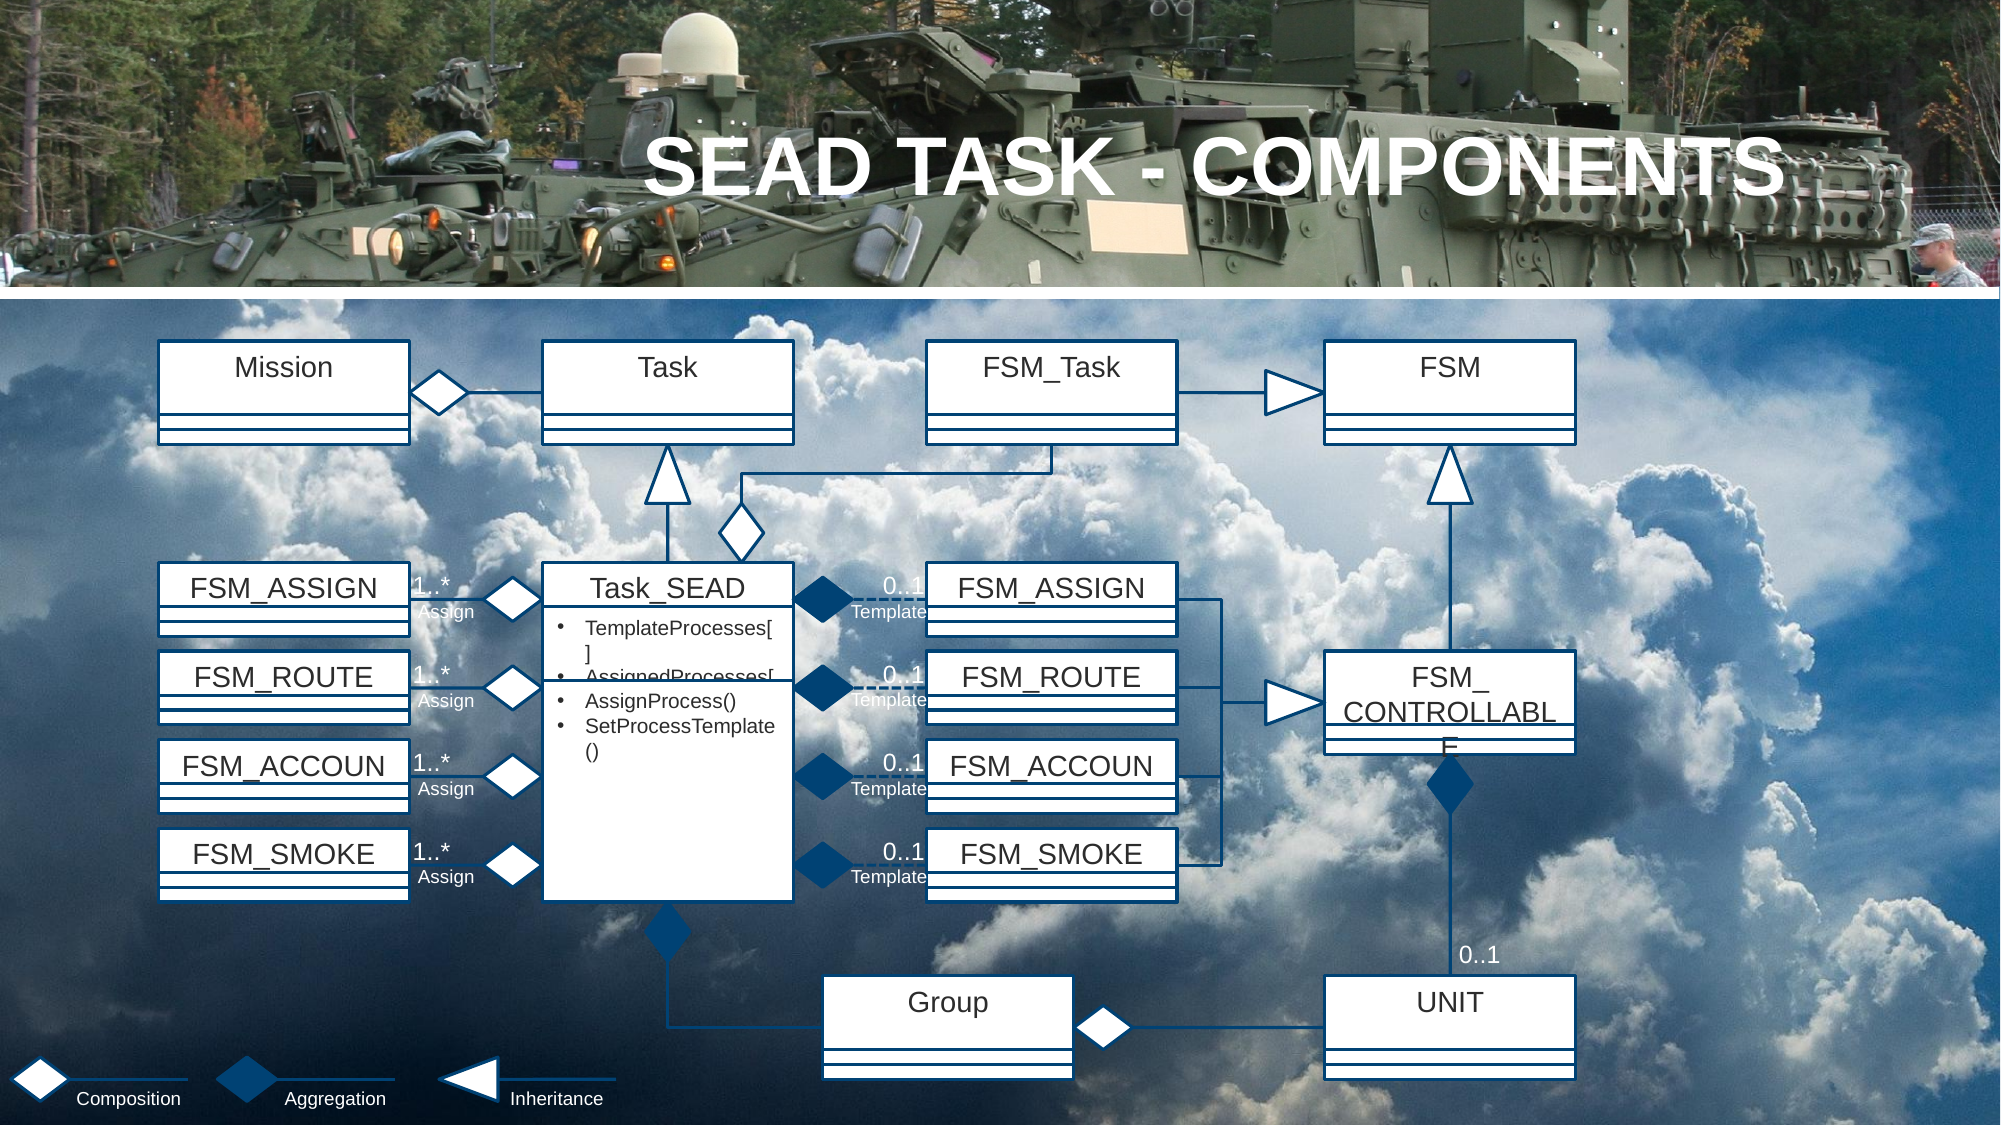

# Sead task - components
Mission
Task
FSM_Task
FSM

FSM_ASSIGN
1..*
Task_SEAD
0..1
FSM_ASSIGN

Assign
Template

TemplateProcesses[ ]
AssignedProcesses[ ]

FSM_ROUTE
1..*
0..1
FSM_ROUTE
FSM_
CONTROLLABLE

AssignProcess()
SetProcessTemplate()
Template
Assign

FSM_ACCOUNT
1..*
0..1
FSM_ACCOUNT

Assign
Template

FSM_SMOKE
1..*
0..1
FSM_SMOKE

Assign
Template

0..1
Group
UNIT

Aggregation
Inheritance
Composition